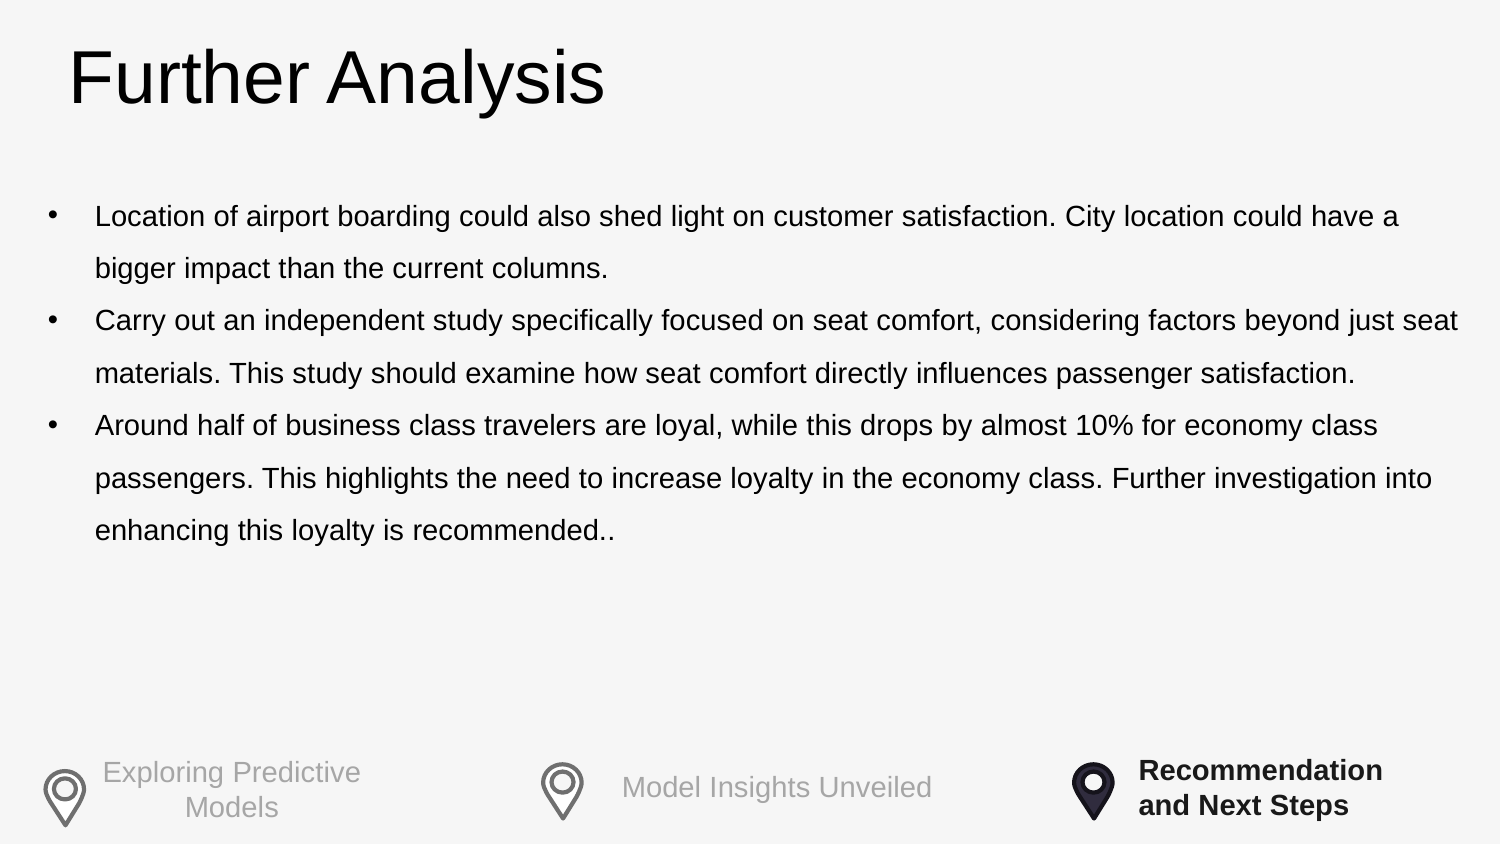

Further Analysis
Location of airport boarding could also shed light on customer satisfaction. City location could have a bigger impact than the current columns.
Carry out an independent study specifically focused on seat comfort, considering factors beyond just seat materials. This study should examine how seat comfort directly influences passenger satisfaction.
Around half of business class travelers are loyal, while this drops by almost 10% for economy class passengers. This highlights the need to increase loyalty in the economy class. Further investigation into enhancing this loyalty is recommended..
Recommendation and Next Steps
Exploring Predictive Models
Model Insights Unveiled